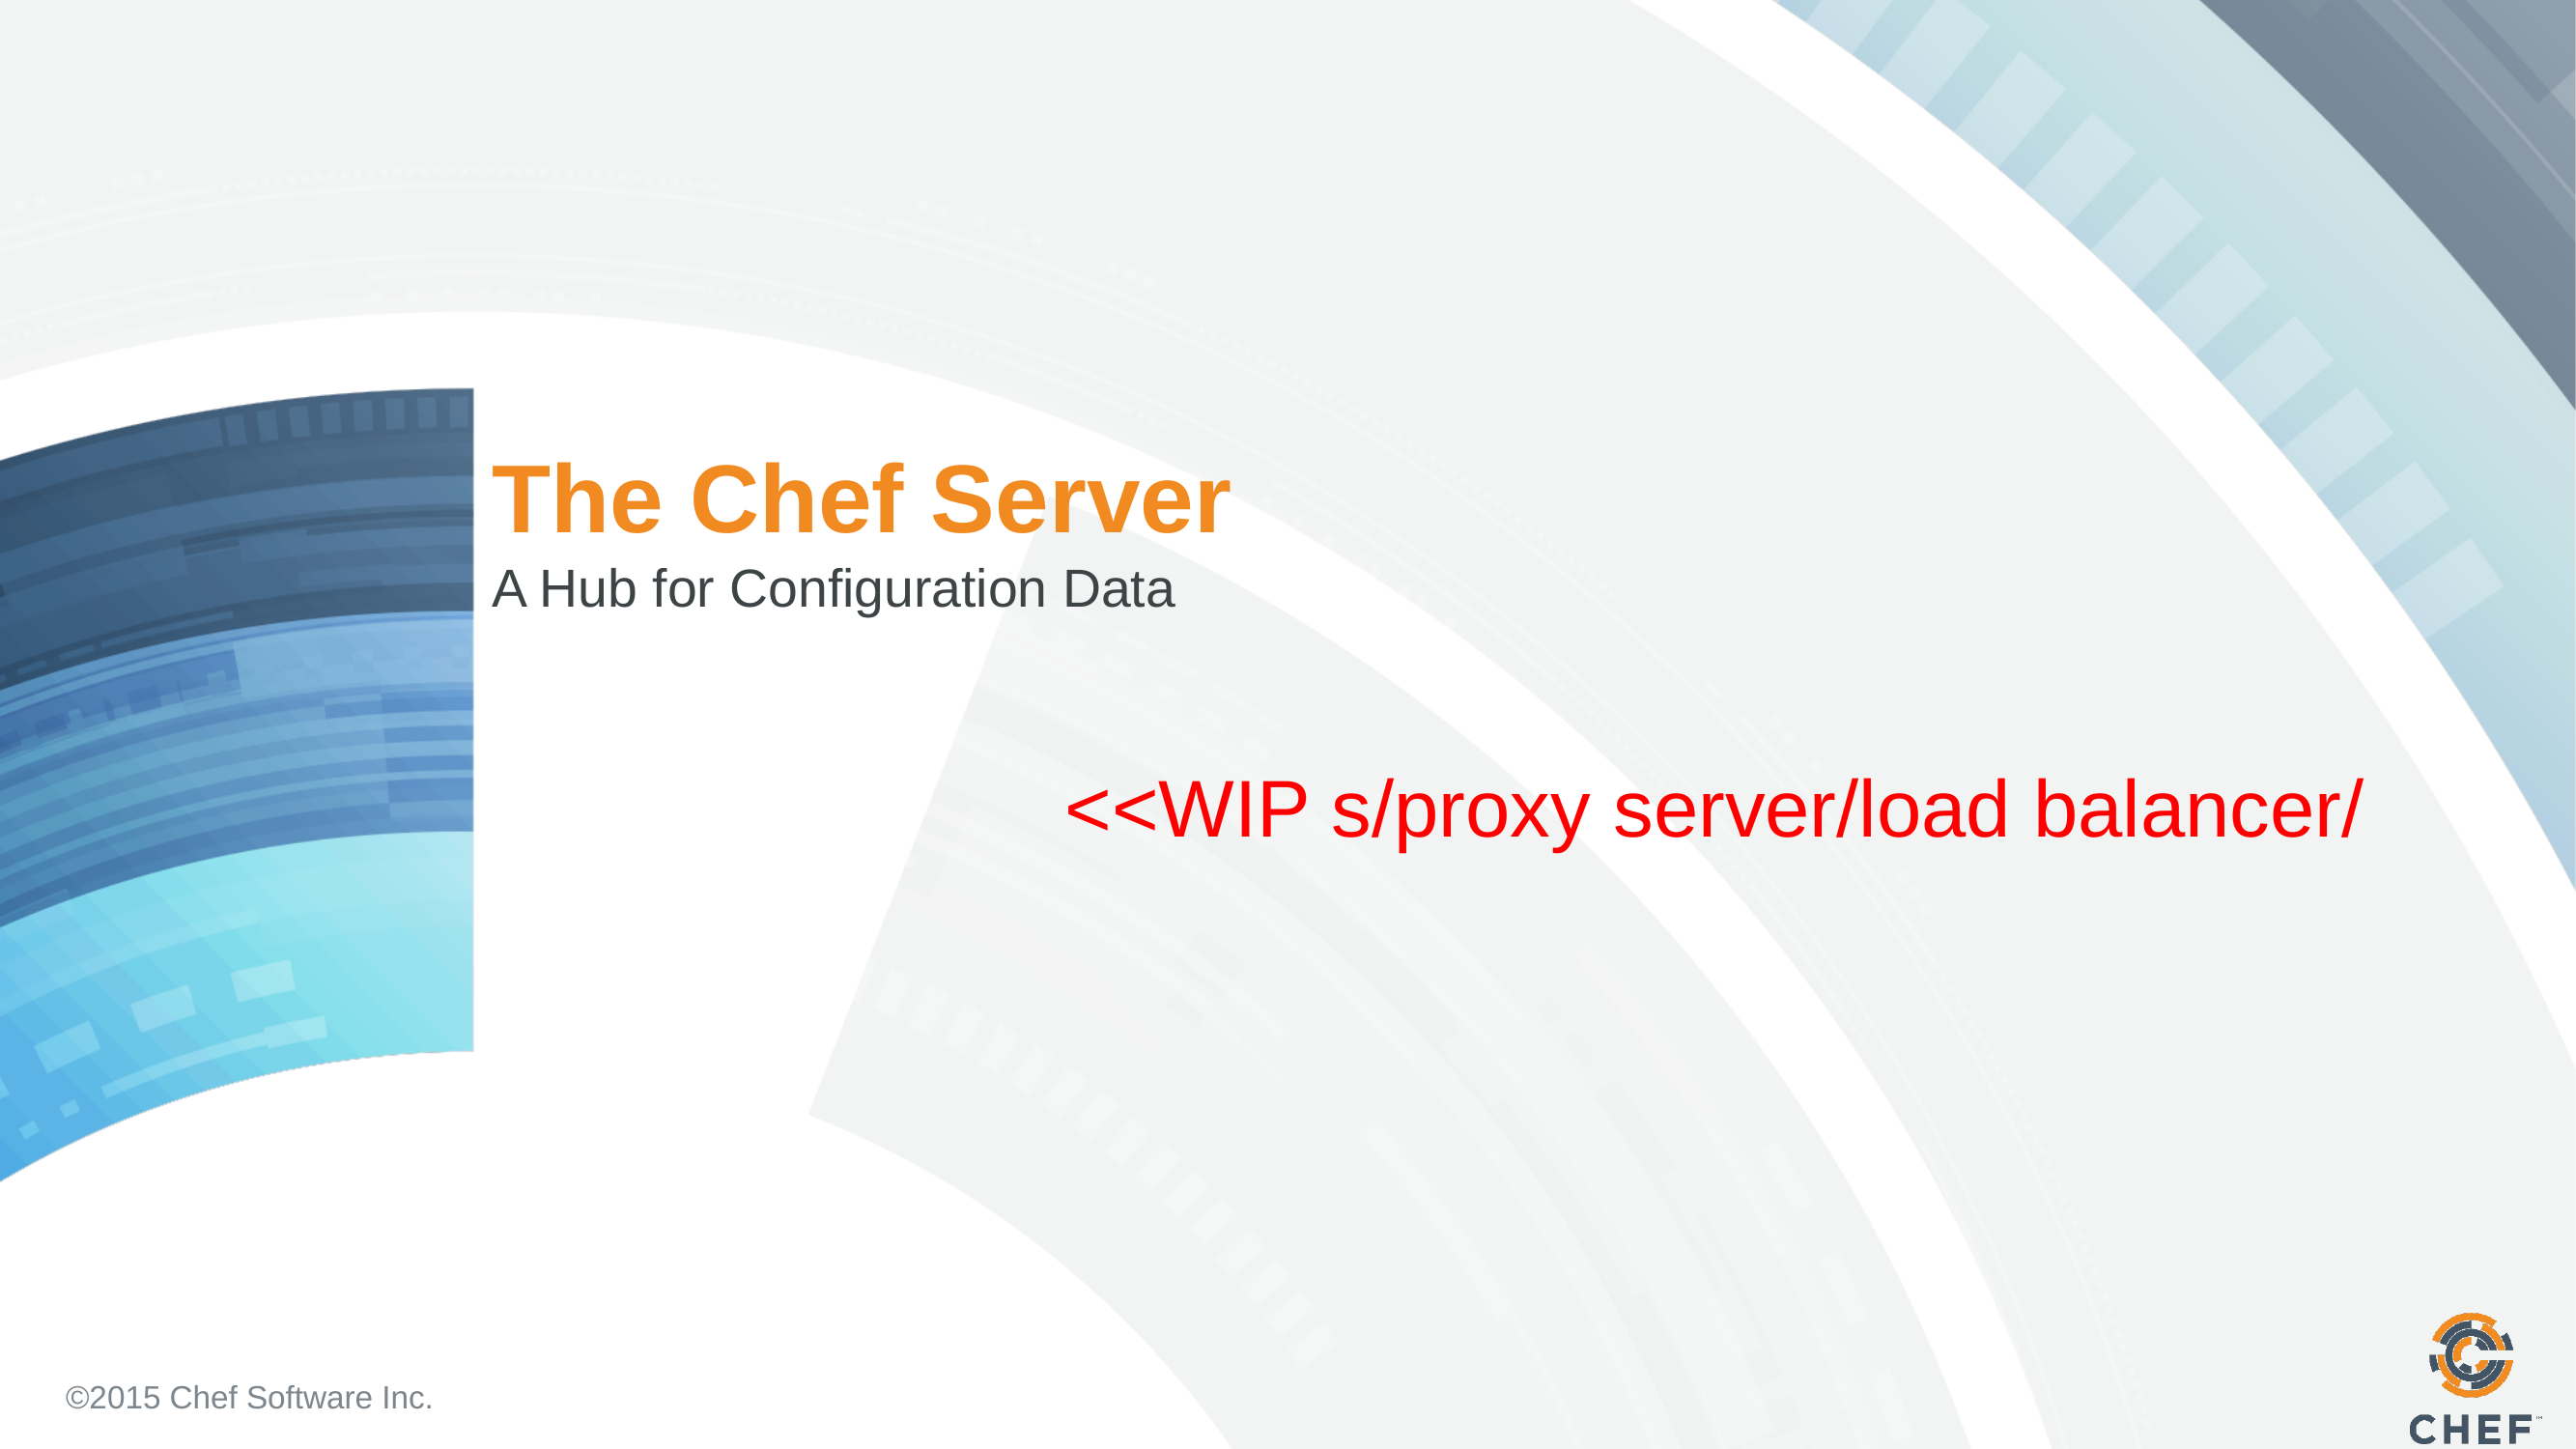

# The Chef Server
A Hub for Configuration Data
<<WIP s/proxy server/load balancer/
©2015 Chef Software Inc.